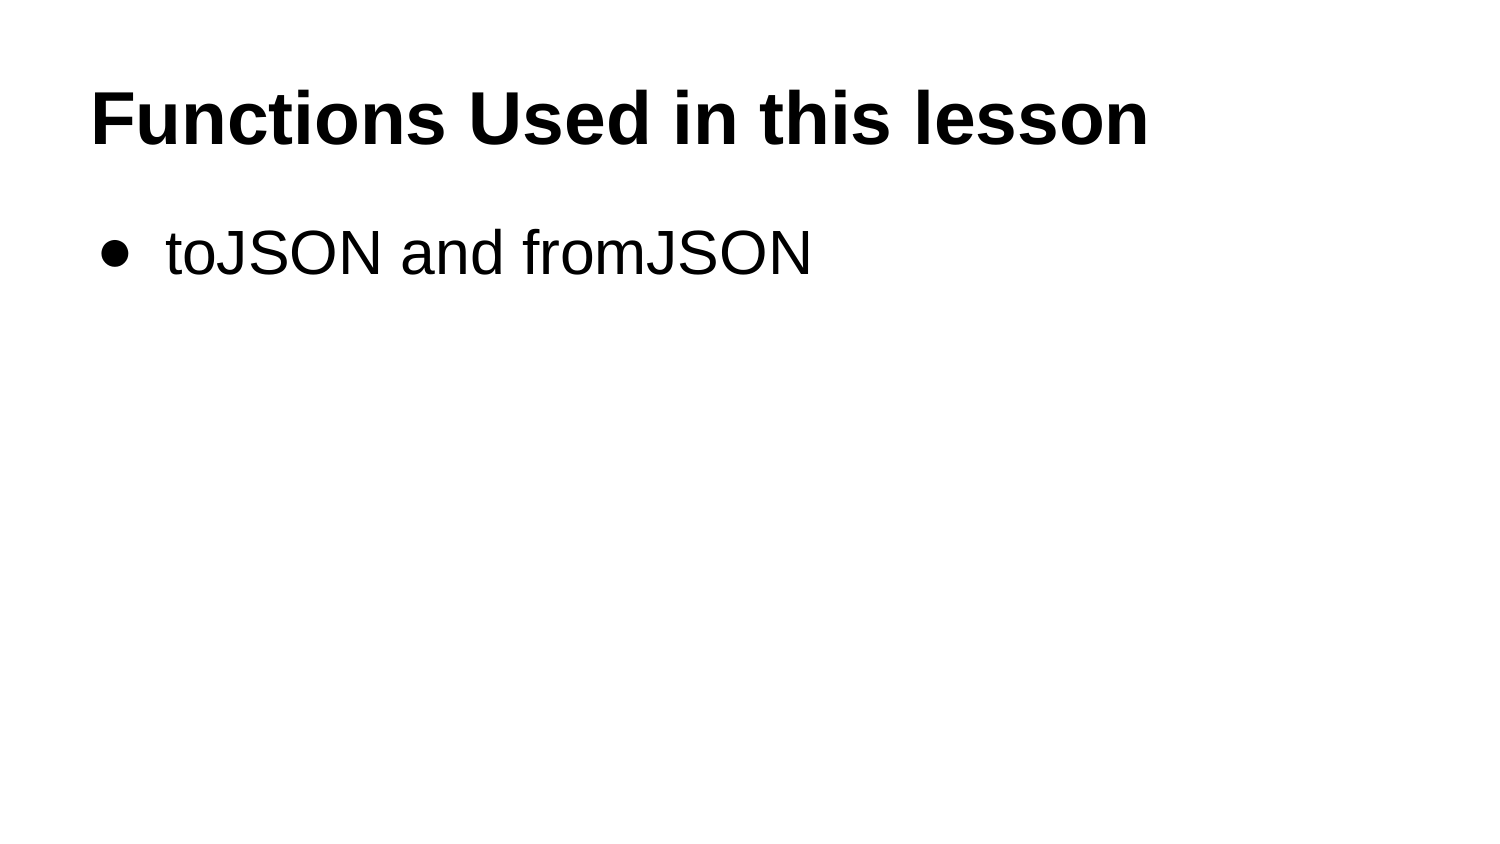

# Functions Used in this lesson
toJSON and fromJSON